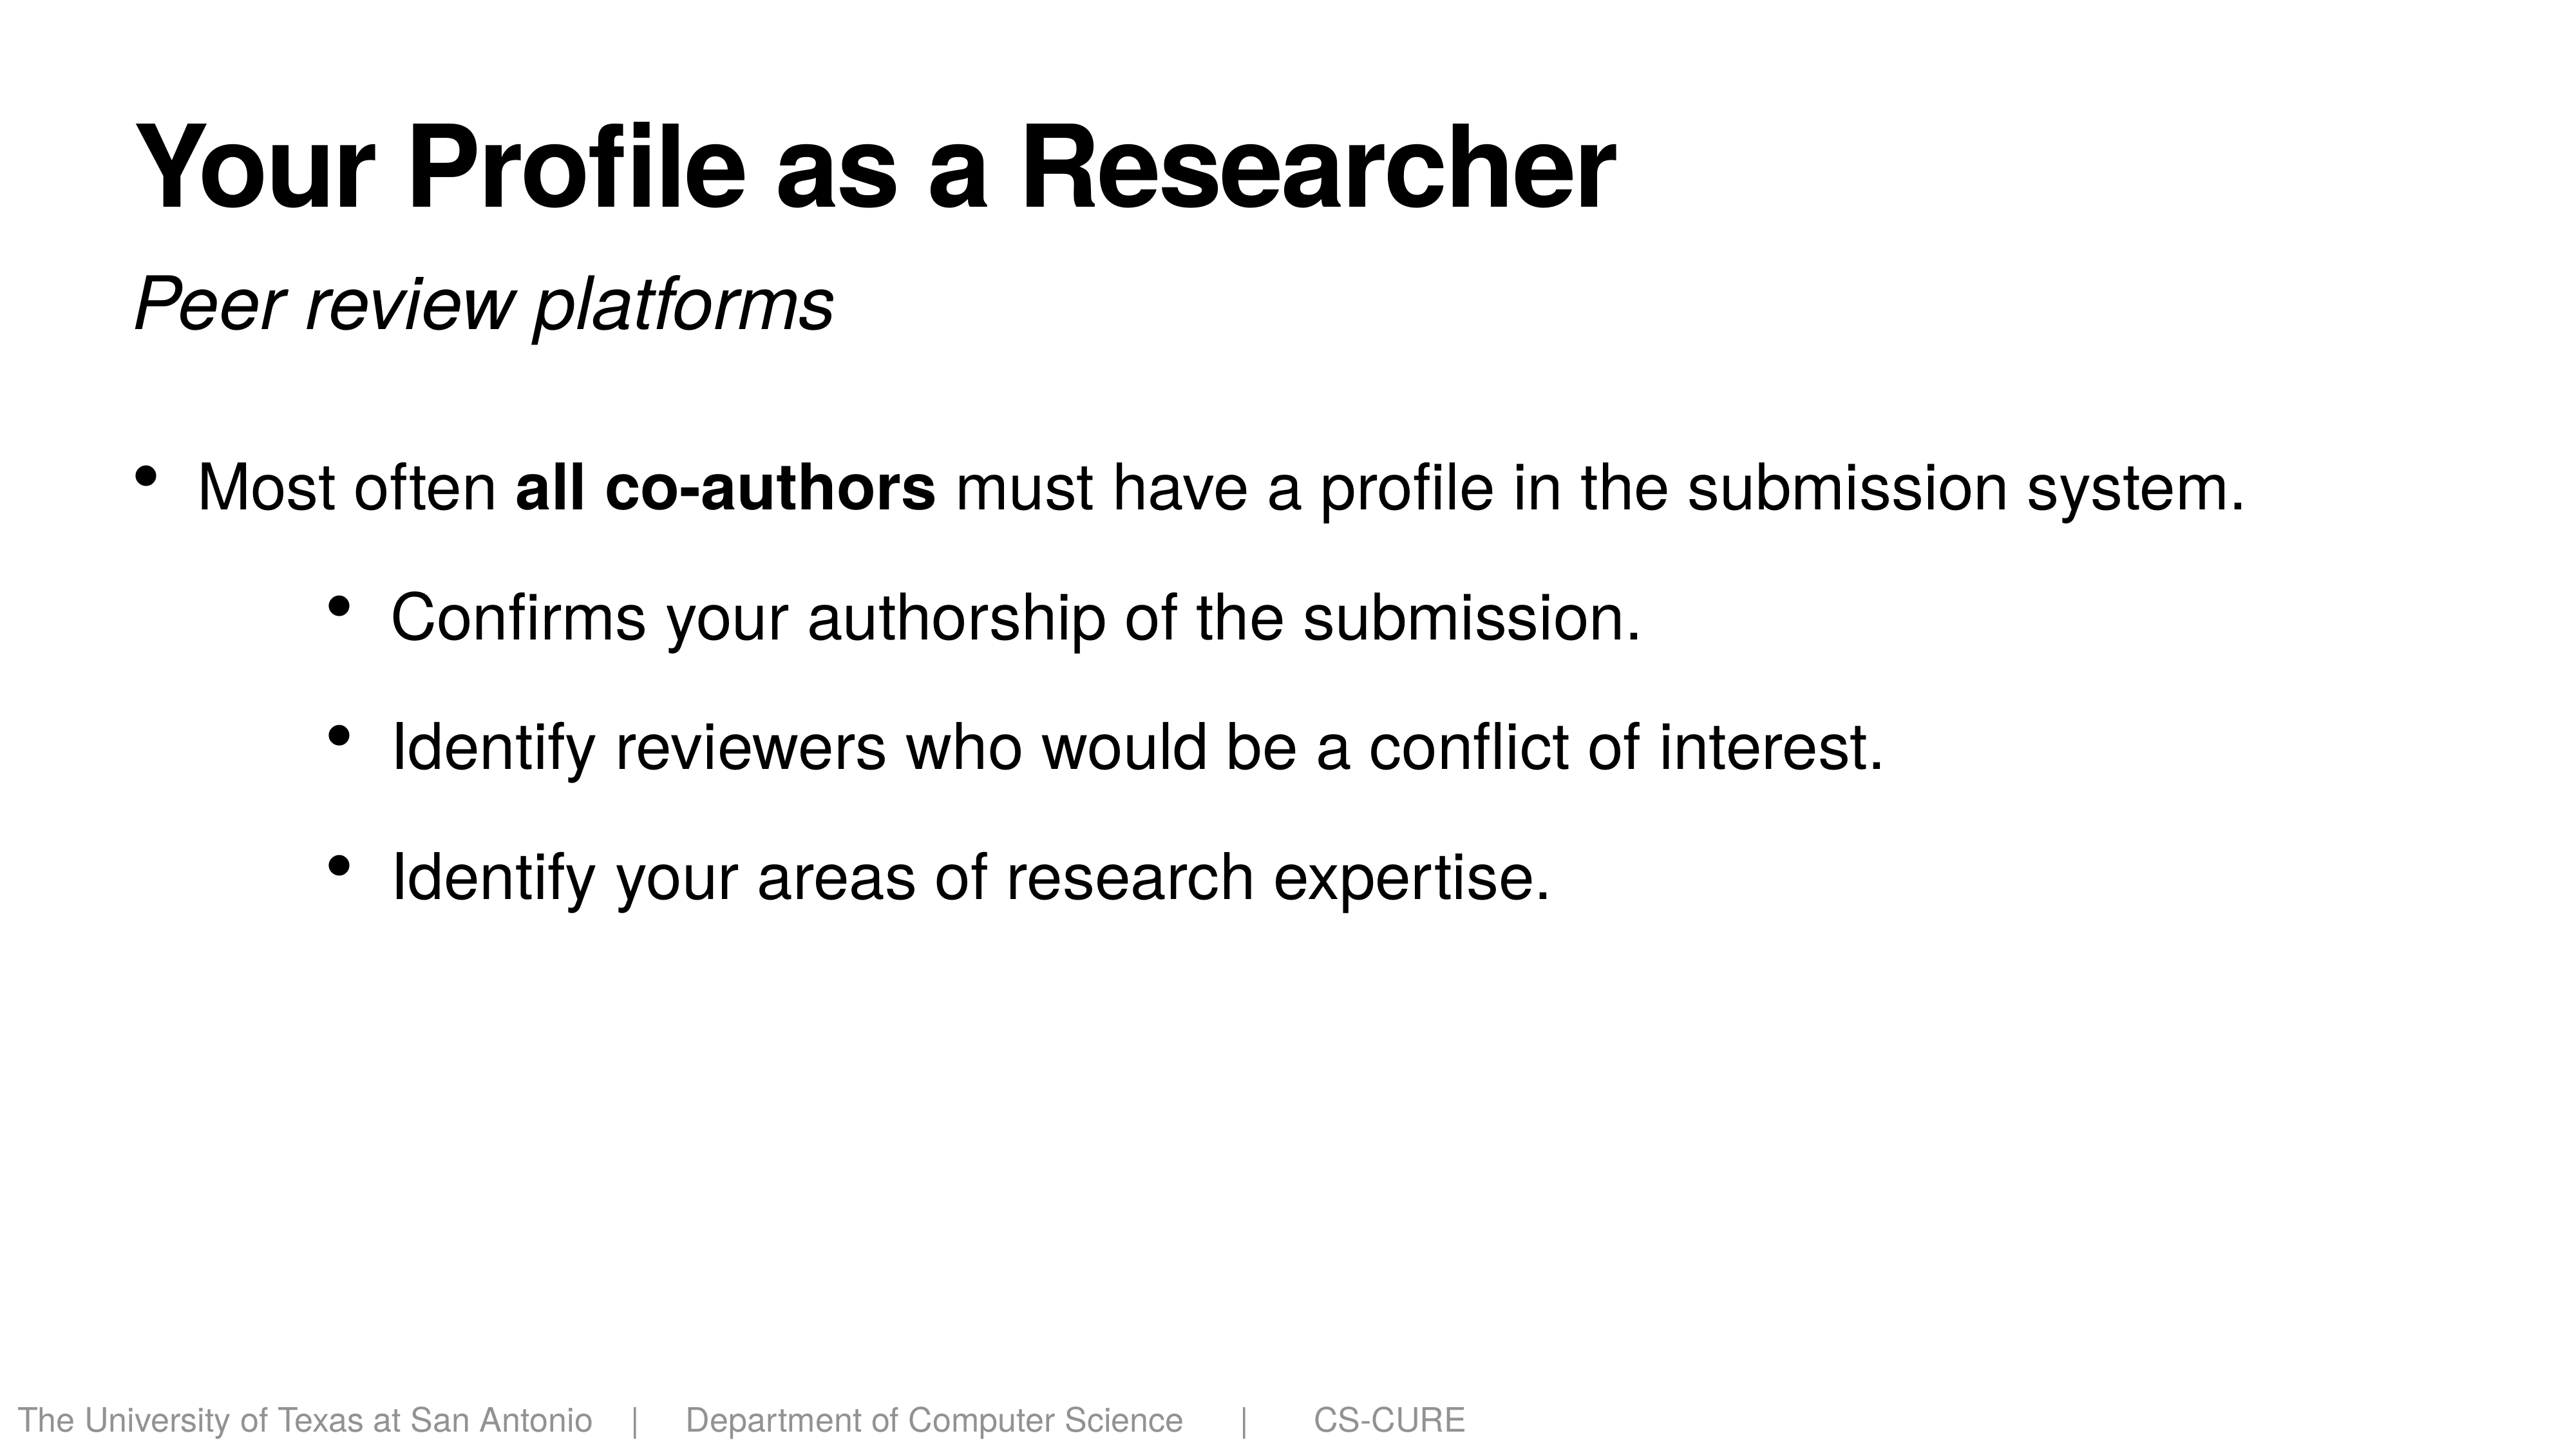

# Your Profile as a Researcher
Peer review platforms
Most often all co-authors must have a profile in the submission system.
Confirms your authorship of the submission.
Identify reviewers who would be a conflict of interest.
Identify your areas of research expertise.
17